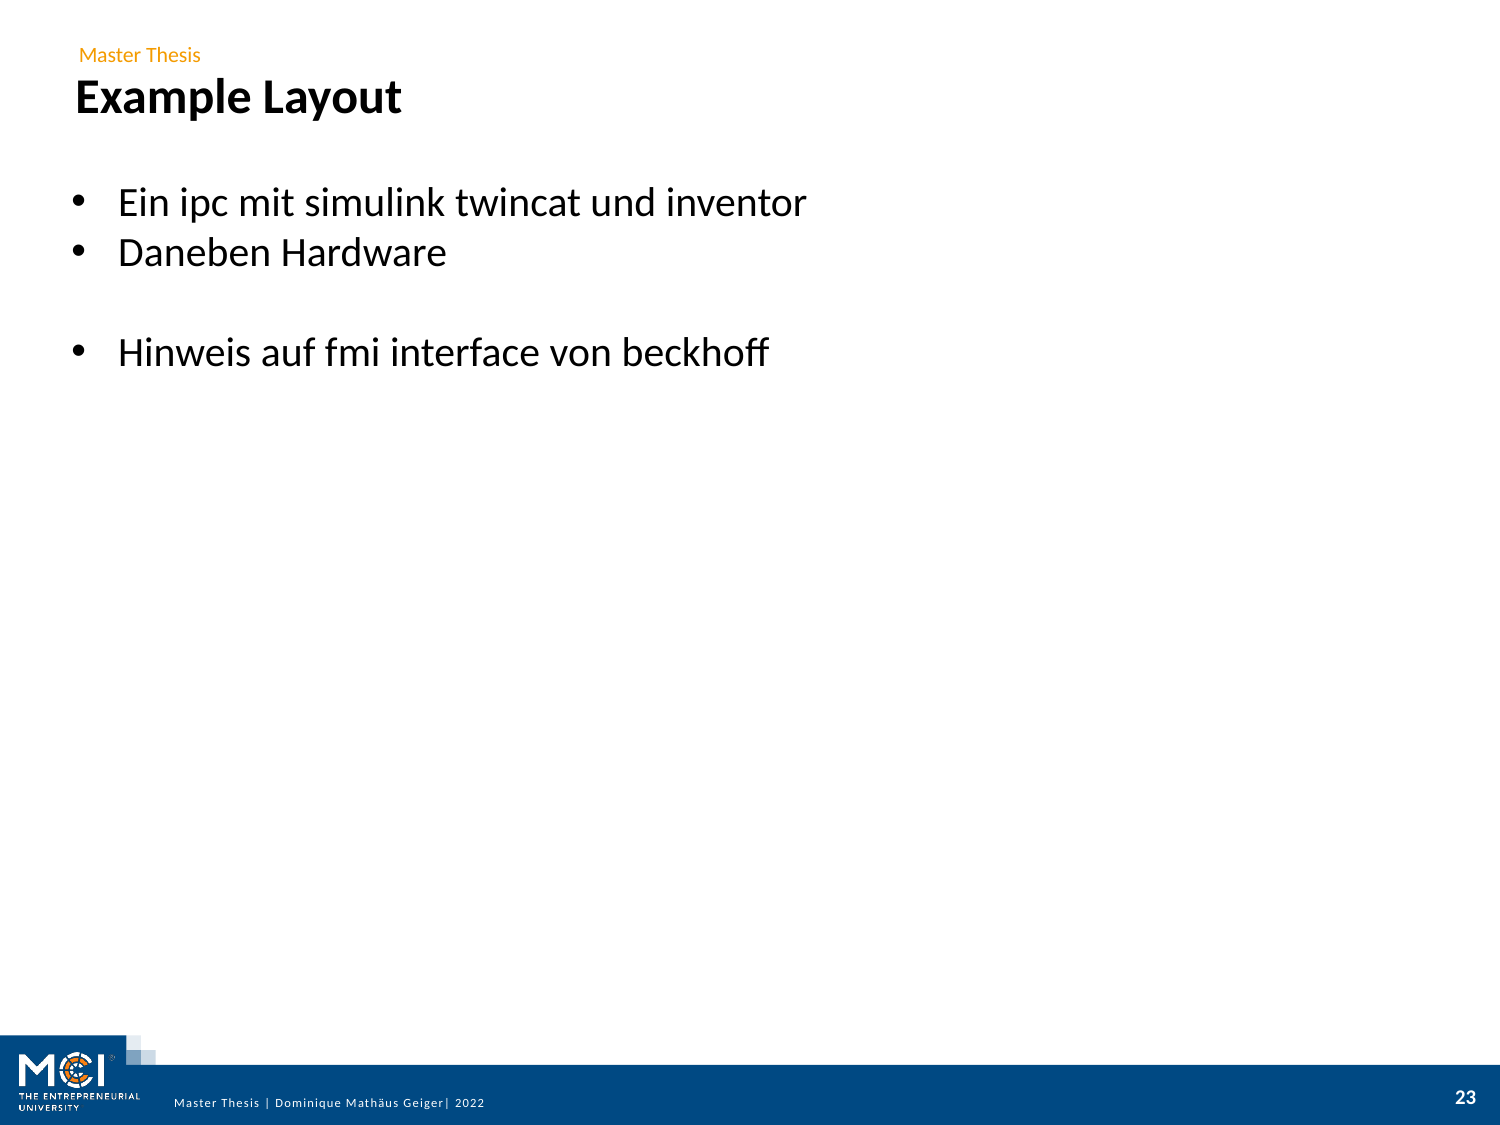

# Example Layout
Ein ipc mit simulink twincat und inventor
Daneben Hardware

Hinweis auf fmi interface von beckhoff